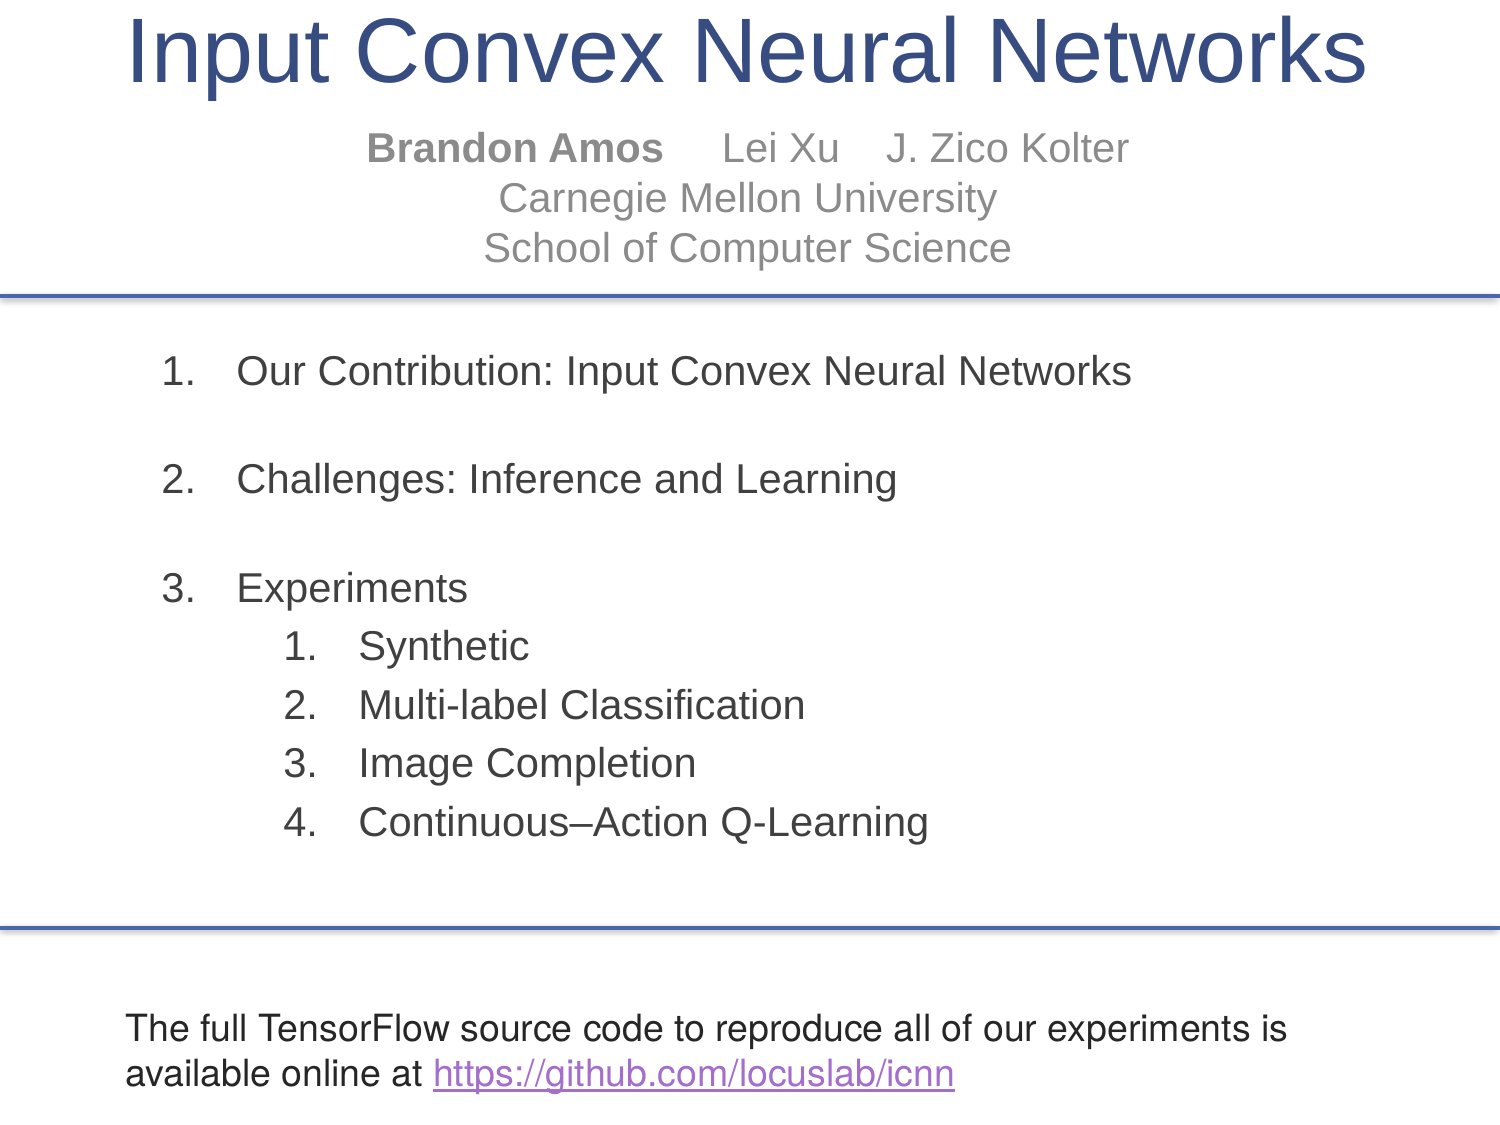

# Input Convex Neural Networks
Brandon Amos     Lei Xu    J. Zico Kolter
Carnegie Mellon University
School of Computer Science
Our Contribution: Input Convex Neural Networks
Challenges: Inference and Learning
Experiments
Synthetic
Multi-label Classification
Image Completion
Continuous–Action Q-Learning
The full TensorFlow source code to reproduce all of our experiments is available online at https://github.com/locuslab/icnn